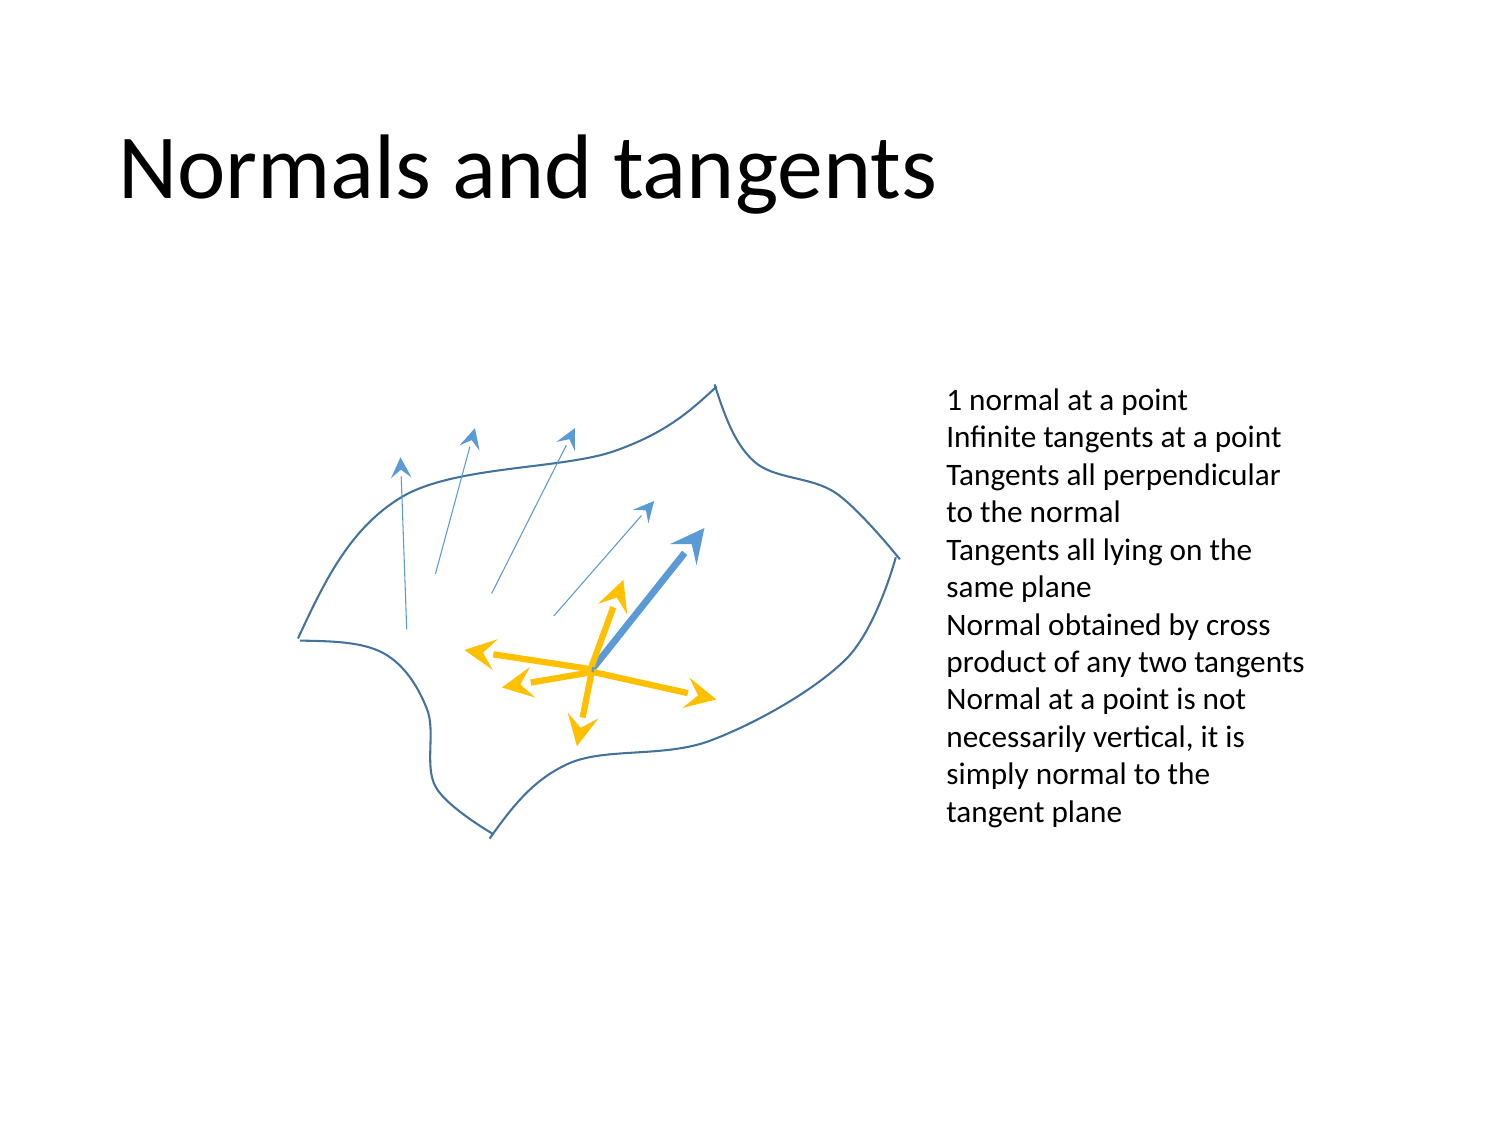

# Normals and tangents

1 normal at a point
Infinite tangents at a point
Tangents all perpendicular to the normal
Tangents all lying on the same plane
Normal obtained by cross product of any two tangents
Normal at a point is not necessarily vertical, it is simply normal to the tangent plane